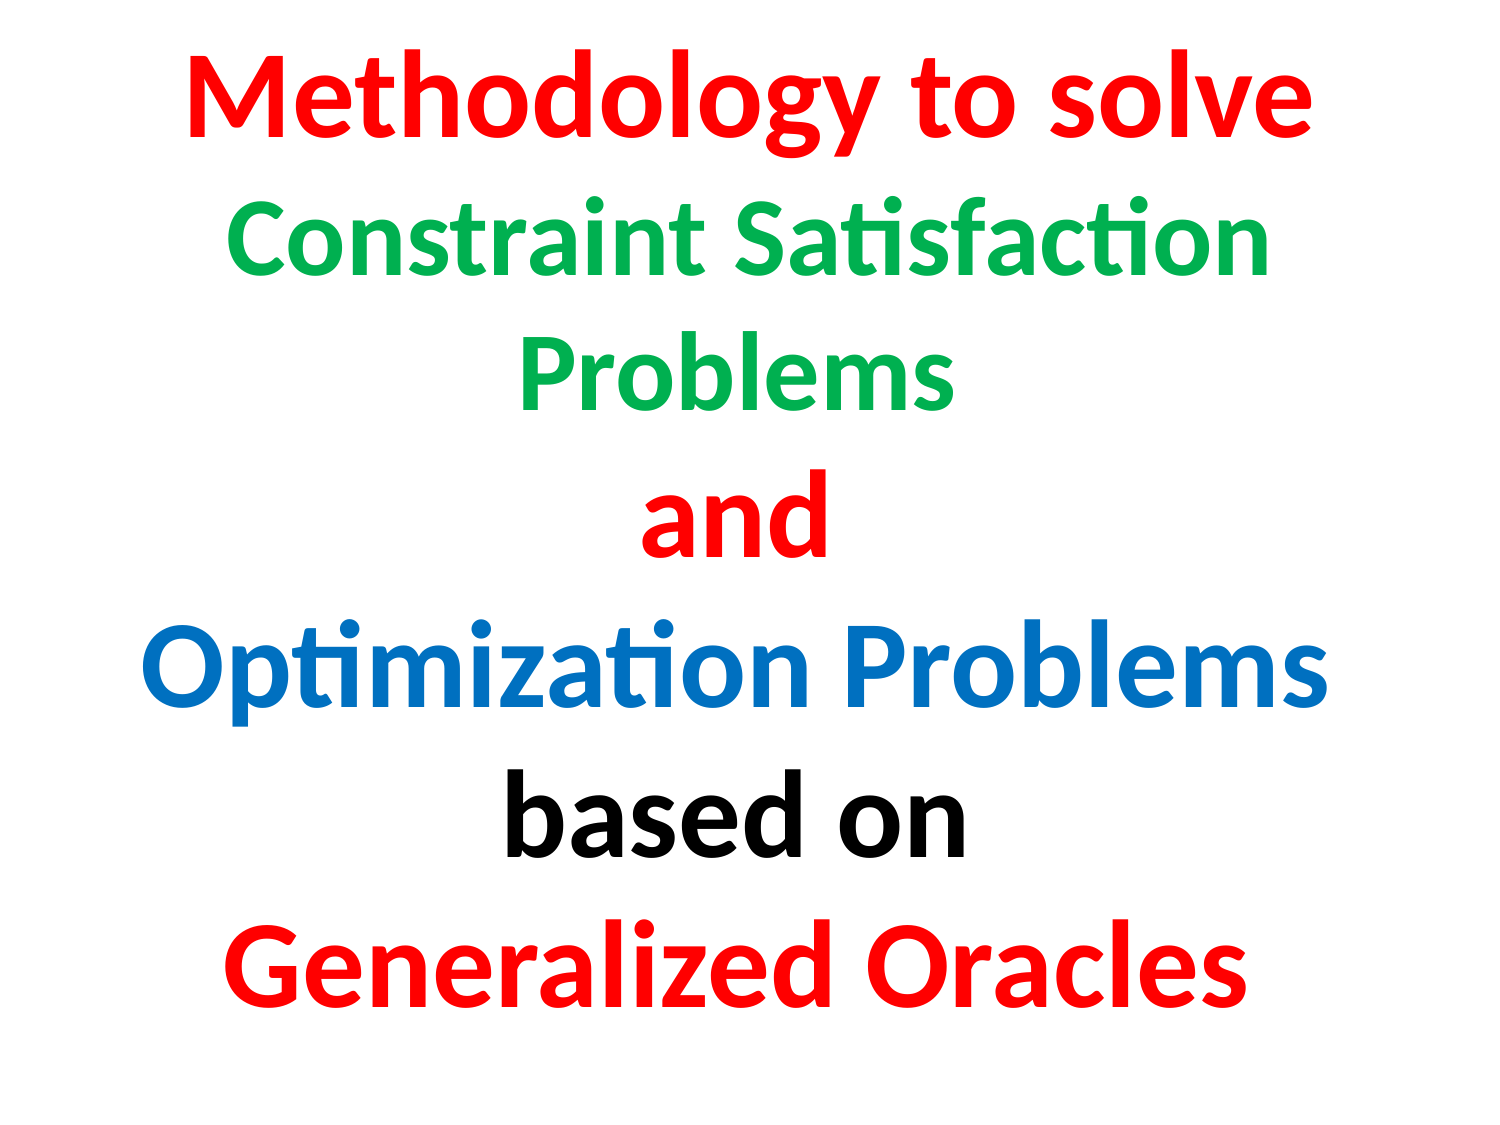

# Methodology to solve Constraint Satisfaction Problems and Optimization Problems based on Generalized Oracles